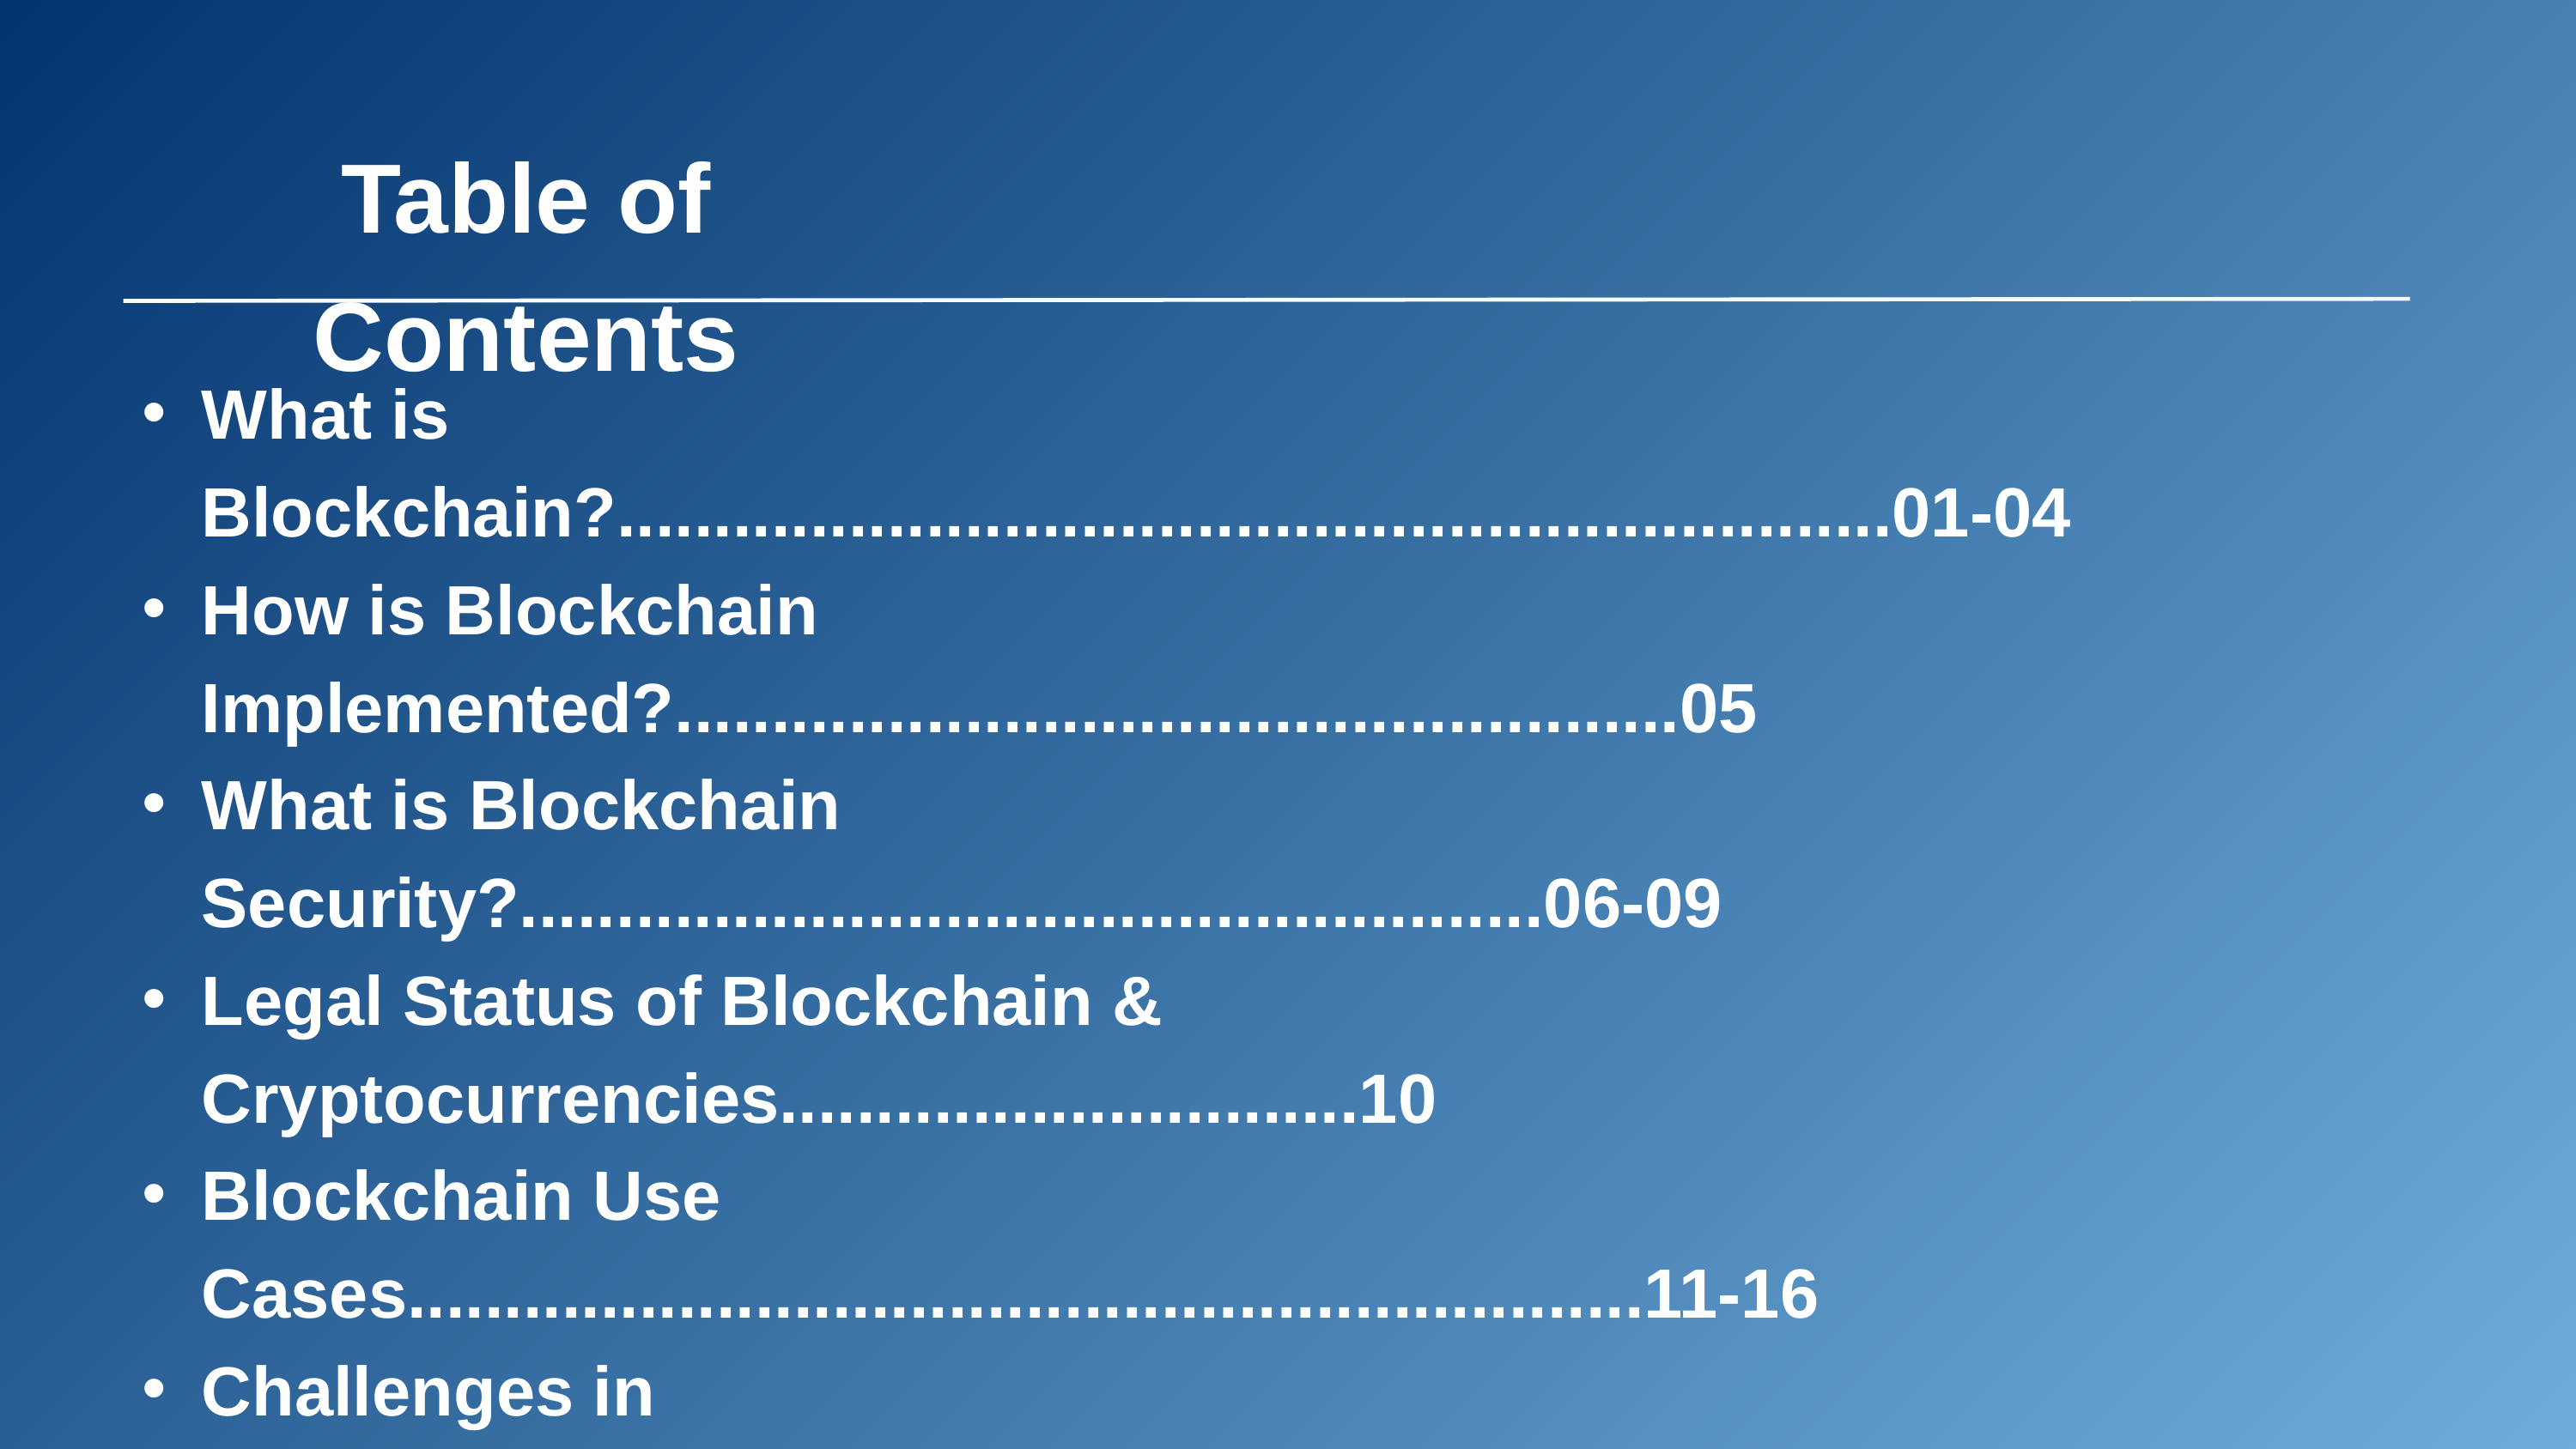

Table of Contents

What is Blockchain?..................................................................01-04
How is Blockchain Implemented?....................................................05
What is Blockchain Security?.....................................................06-09
Legal Status of Blockchain & Cryptocurrencies..............................10
Blockchain Use Cases................................................................11-16
Challenges in Blockchain................................................................17
Future Trends and Prospects in Blockchain.....................................18
Ethical and Implications of Blockchain Technology.........................20
Conclusion........................................................................................